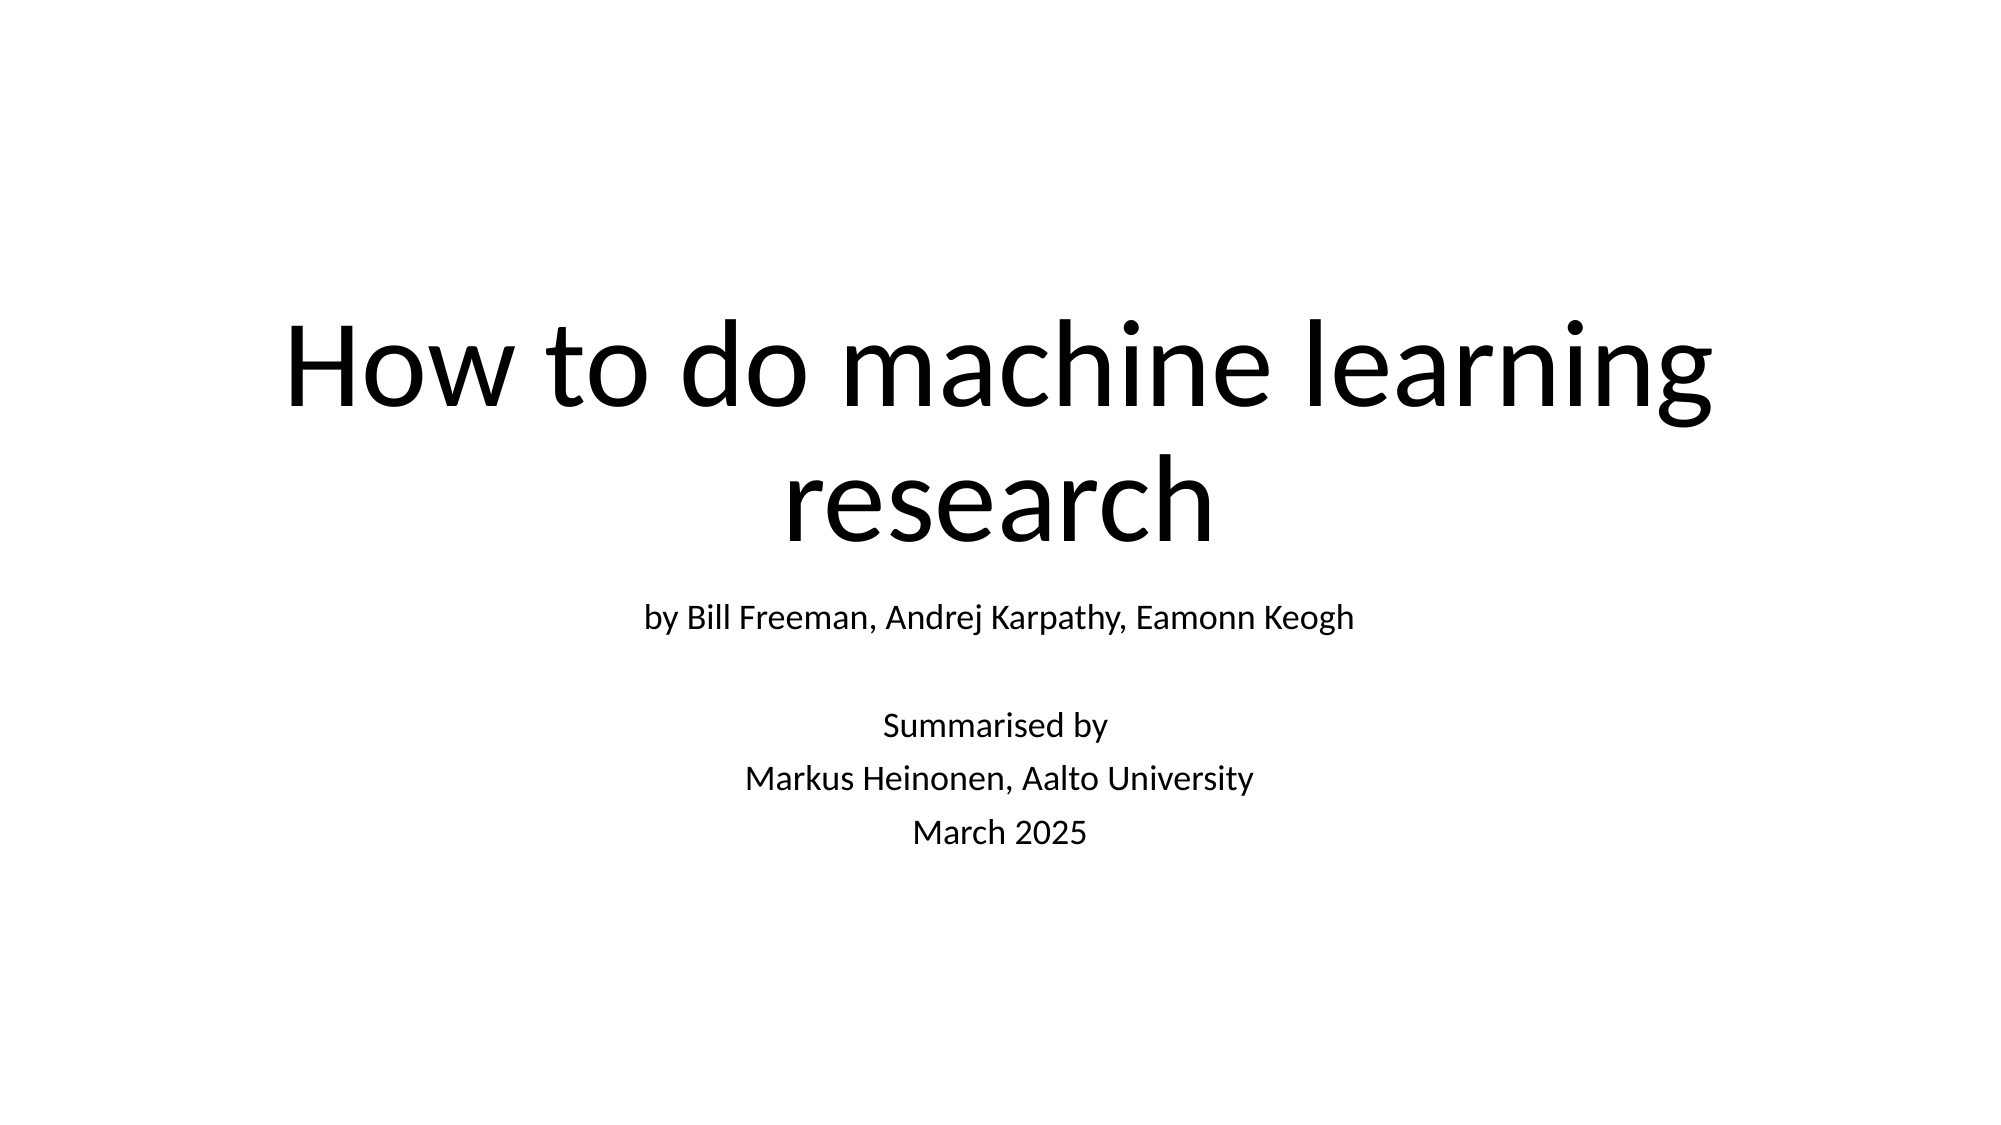

# How to do machine learning research
by Bill Freeman, Andrej Karpathy, Eamonn Keogh

Summarised by
Markus Heinonen, Aalto University
March 2025